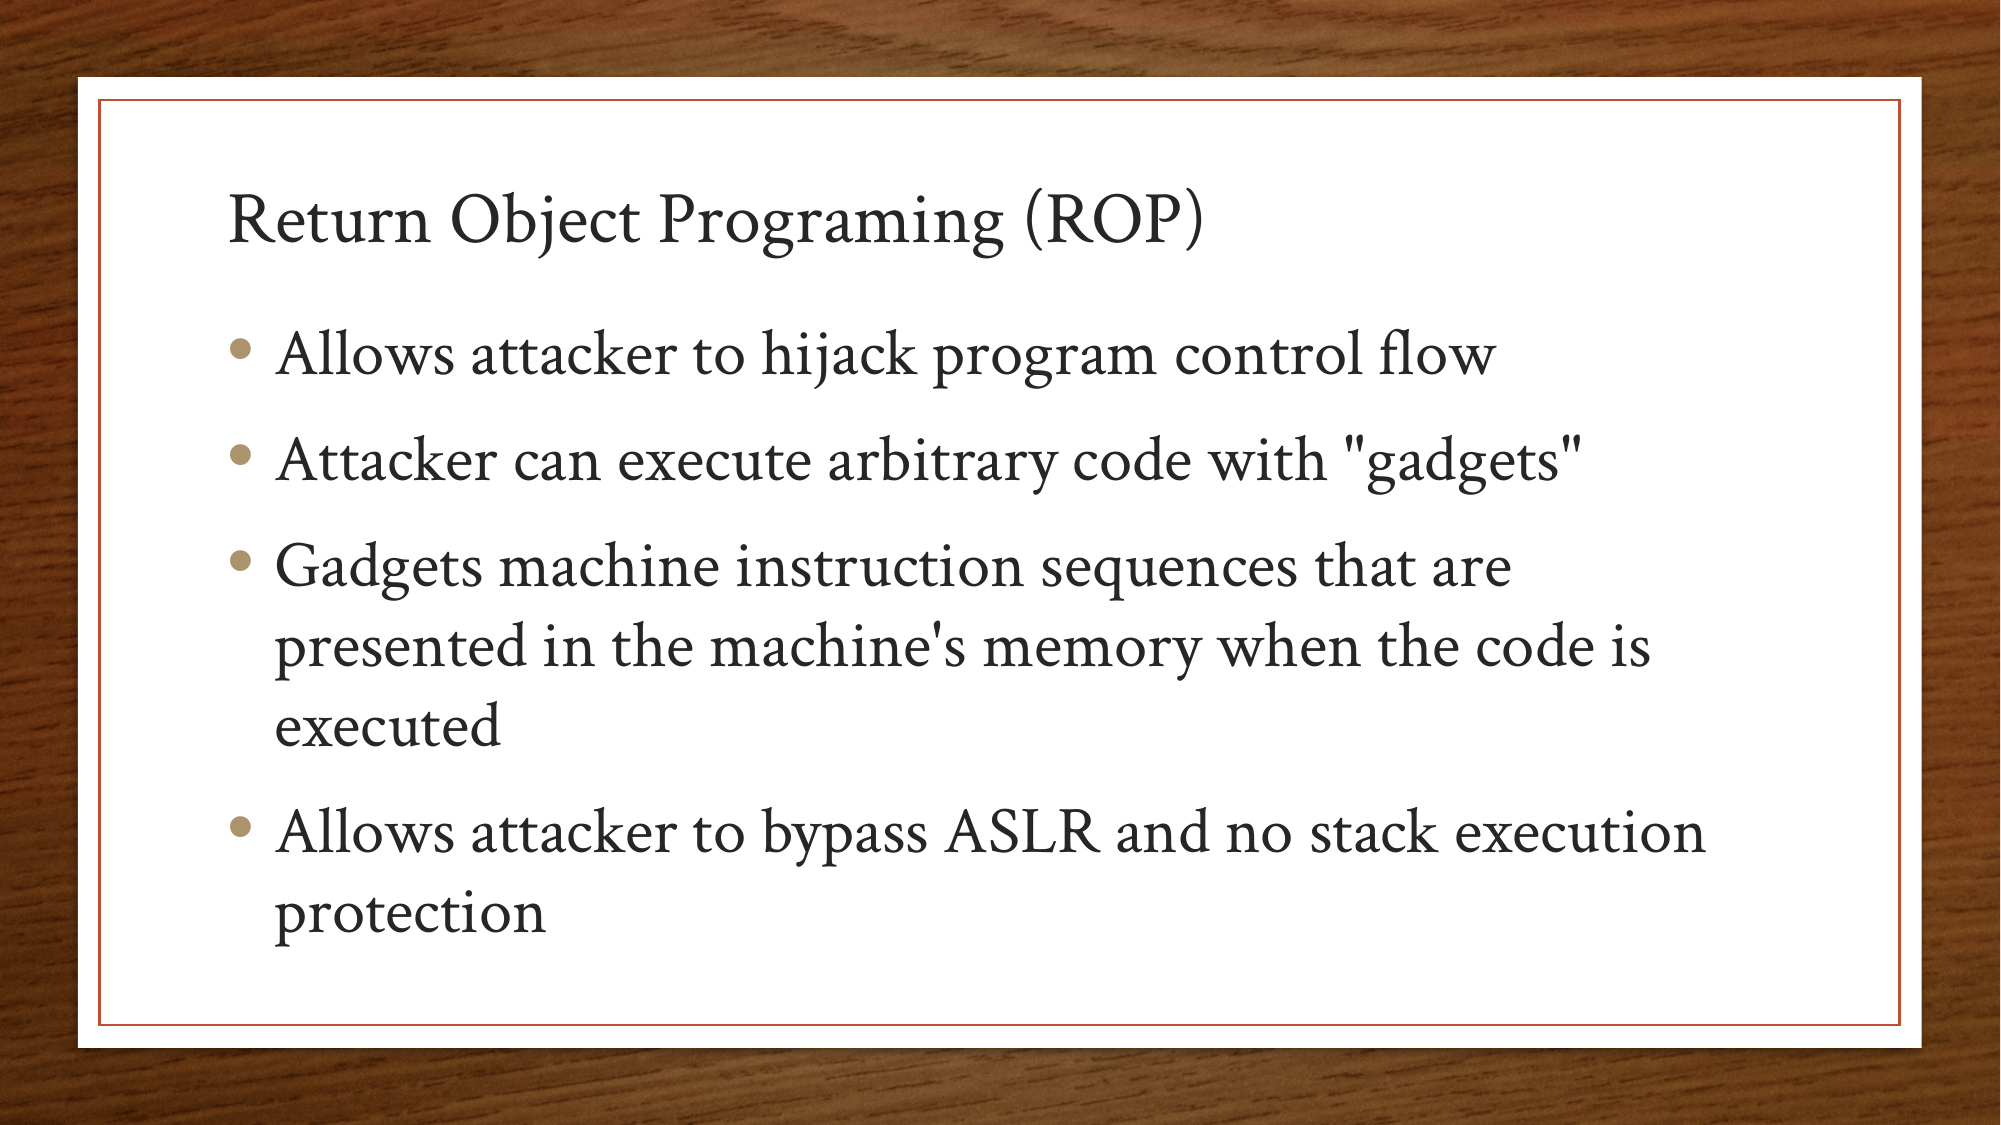

# Return Object Programing (ROP)
Allows attacker to hijack program control flow
Attacker can execute arbitrary code with "gadgets"
Gadgets machine instruction sequences that are presented in the machine's memory when the code is executed
Allows attacker to bypass ASLR and no stack execution protection